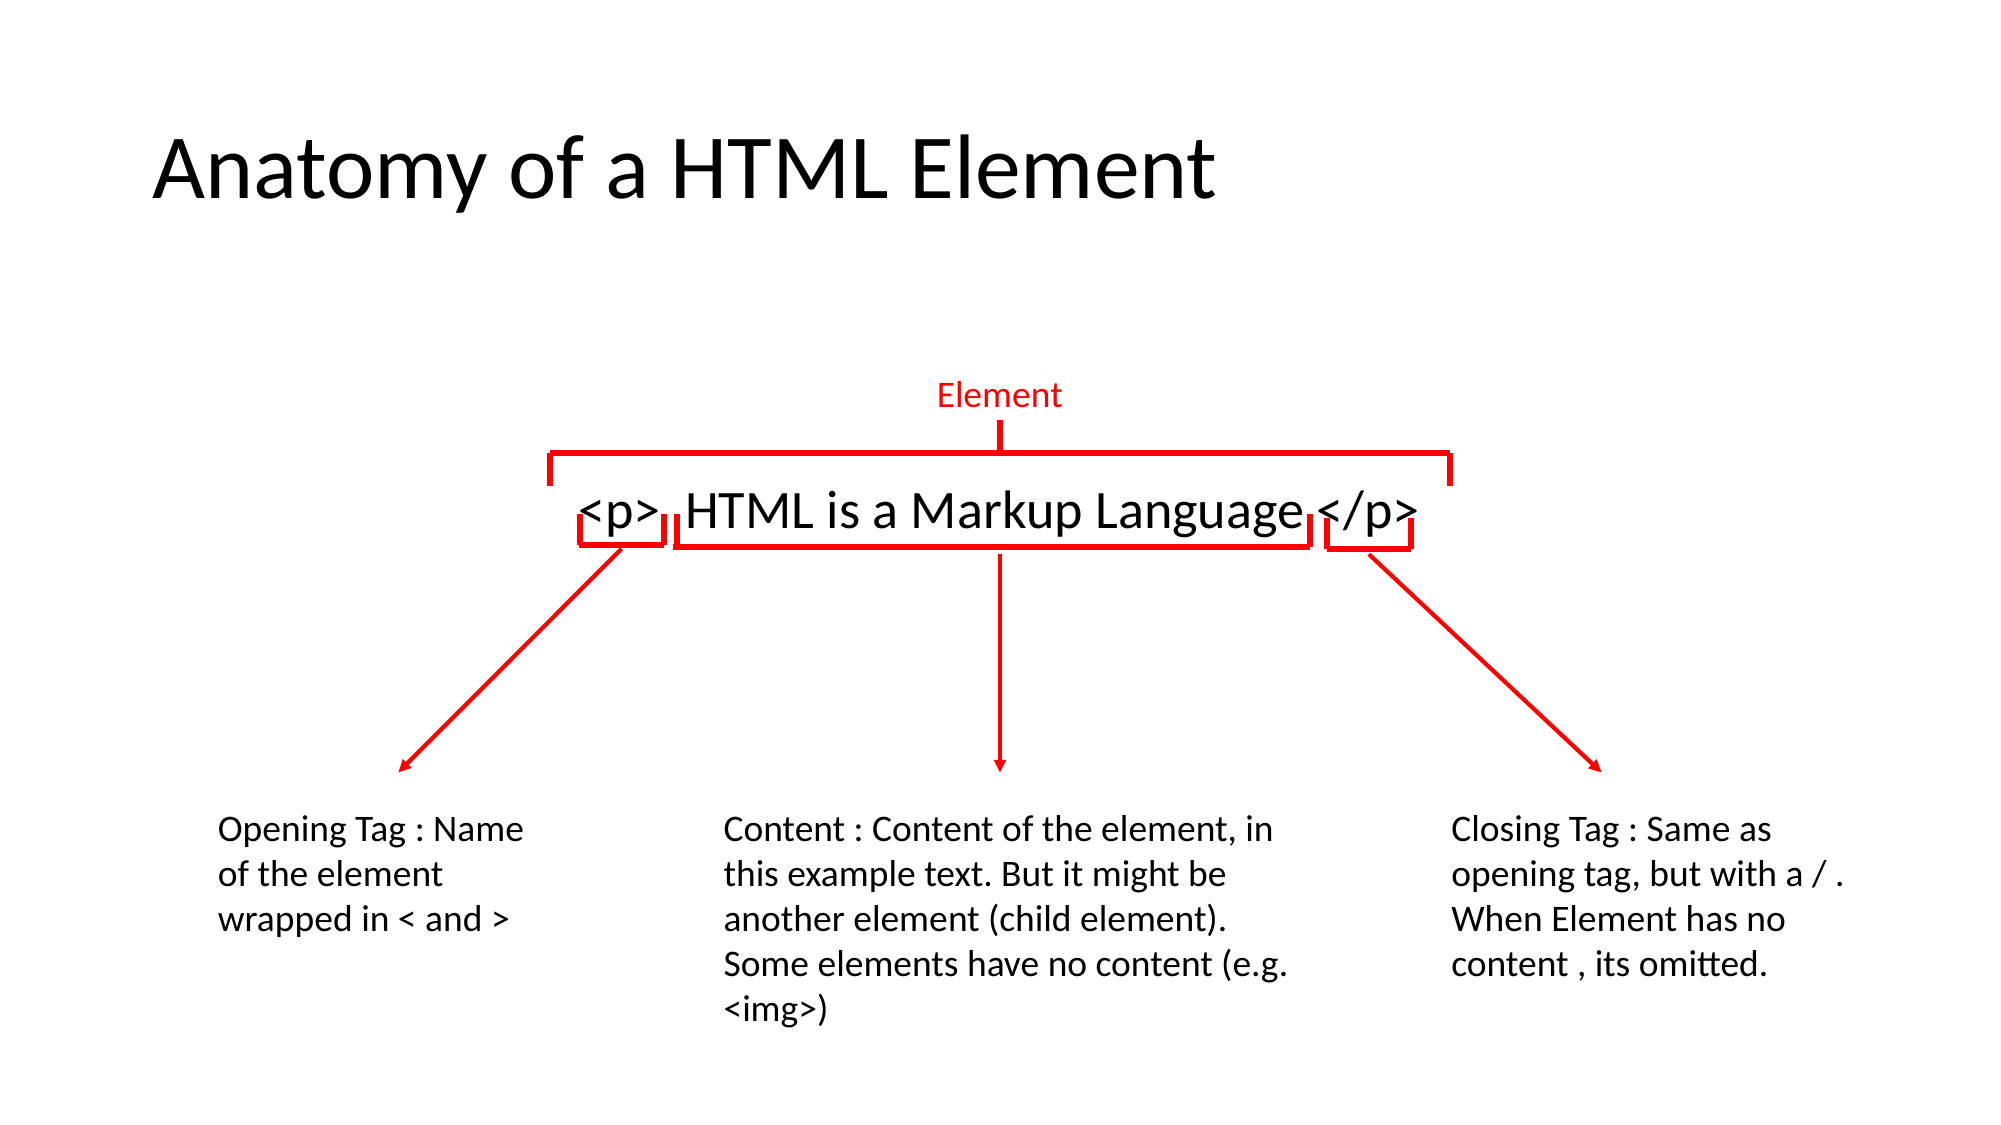

# Anatomy of a HTML Element

<p>  HTML is a Markup Language </p>
Element
Opening Tag : Name of the element wrapped in < and >
Content : Content of the element, in
this example text. But it might be
another element (child element). Some elements have no content (e.g. <img>)
Closing Tag : Same as opening tag, but with a / . When Element has no content , its omitted.